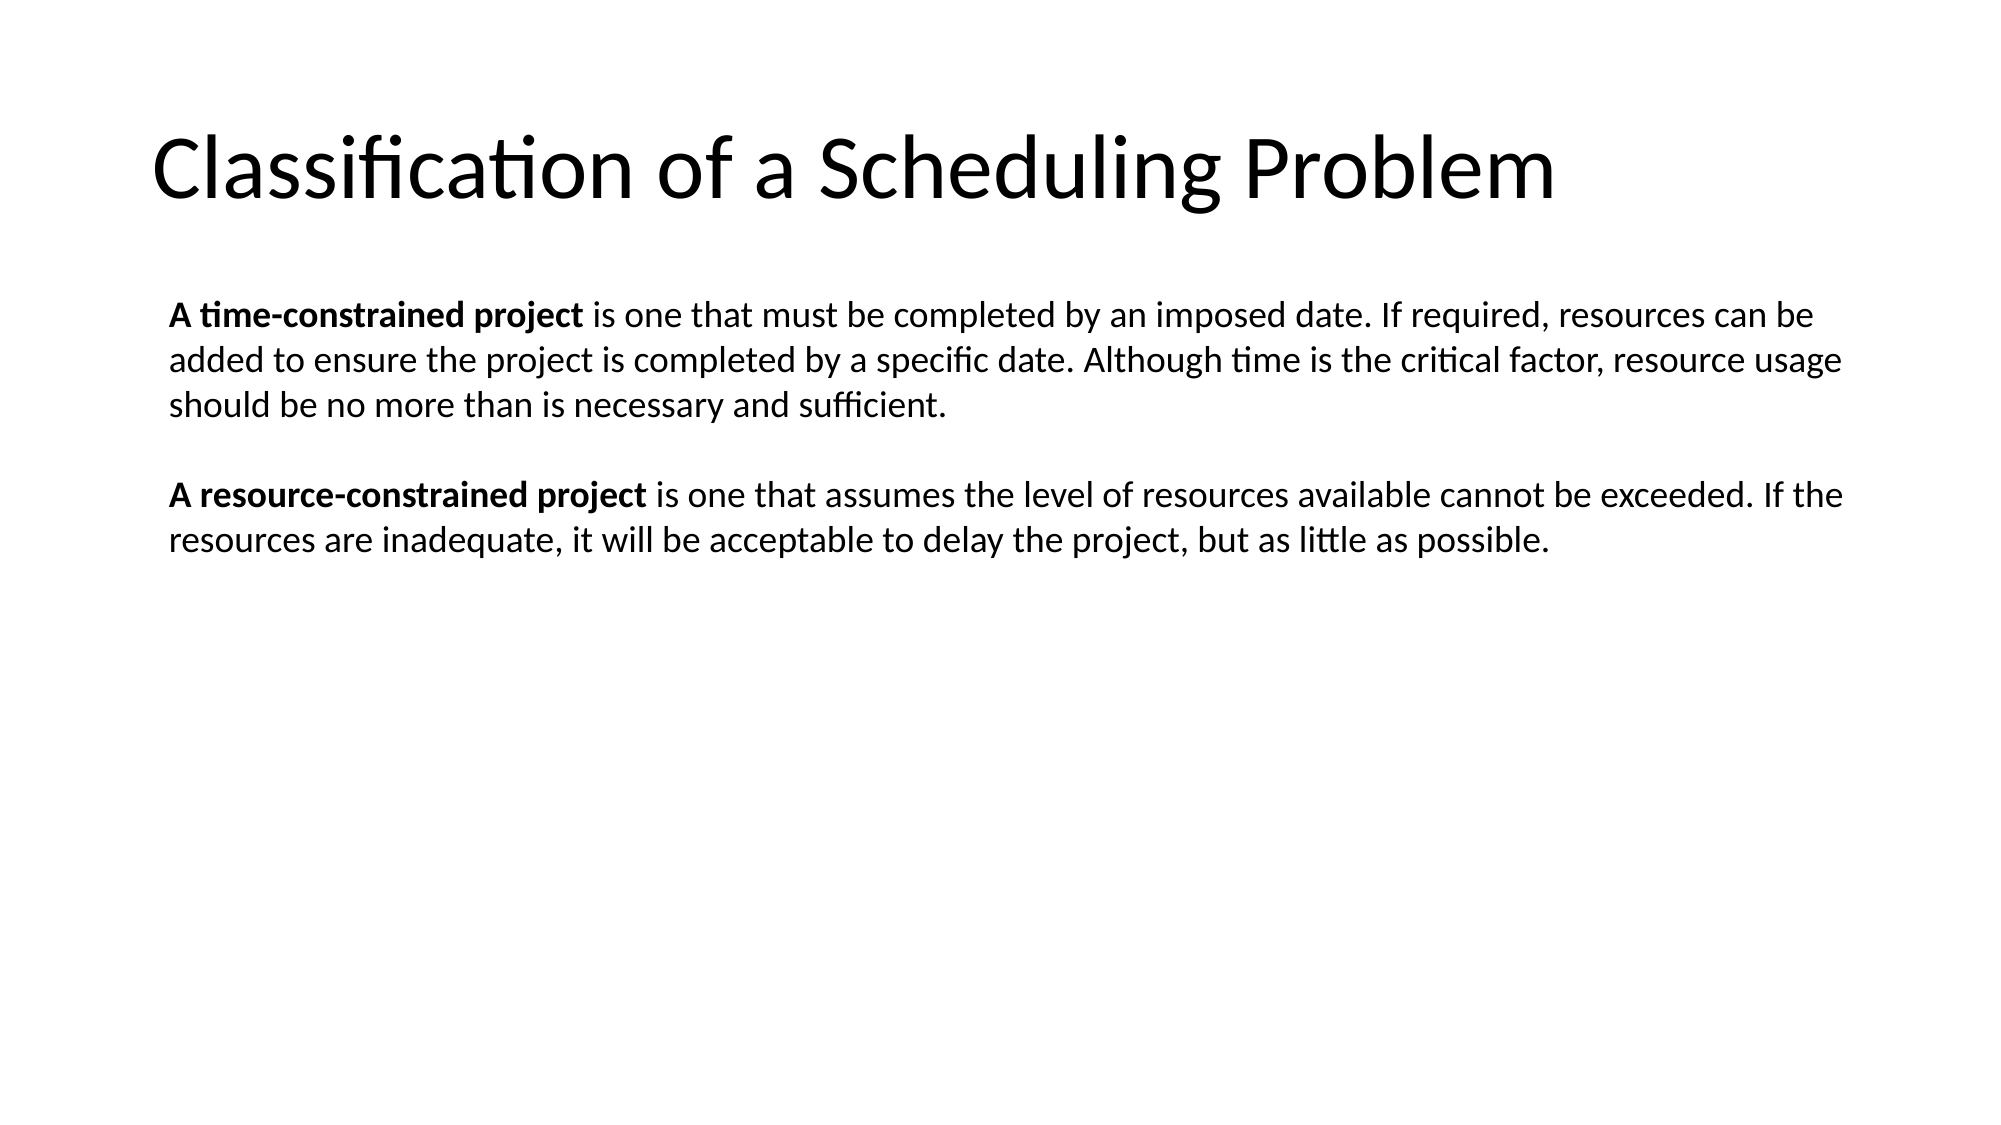

# Classification of a Scheduling Problem
A time-constrained project is one that must be completed by an imposed date. If required, resources can be added to ensure the project is completed by a specific date. Although time is the critical factor, resource usage should be no more than is necessary and sufficient.

A resource-constrained project is one that assumes the level of resources available cannot be exceeded. If the resources are inadequate, it will be acceptable to delay the project, but as little as possible.